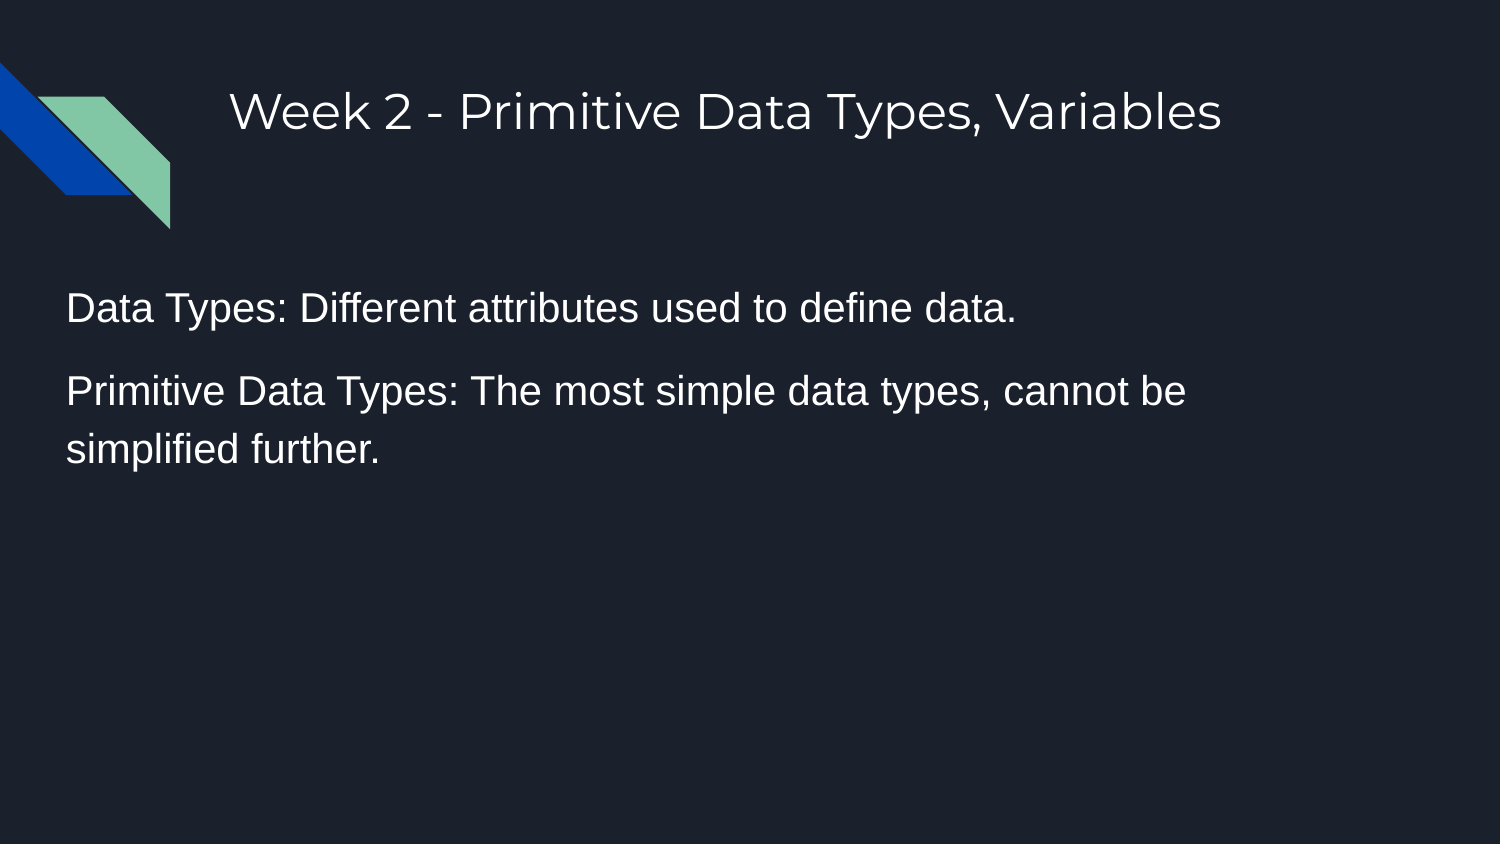

# Week 2 - Primitive Data Types, Variables
Data Types: Different attributes used to define data.
Primitive Data Types: The most simple data types, cannot be simplified further.